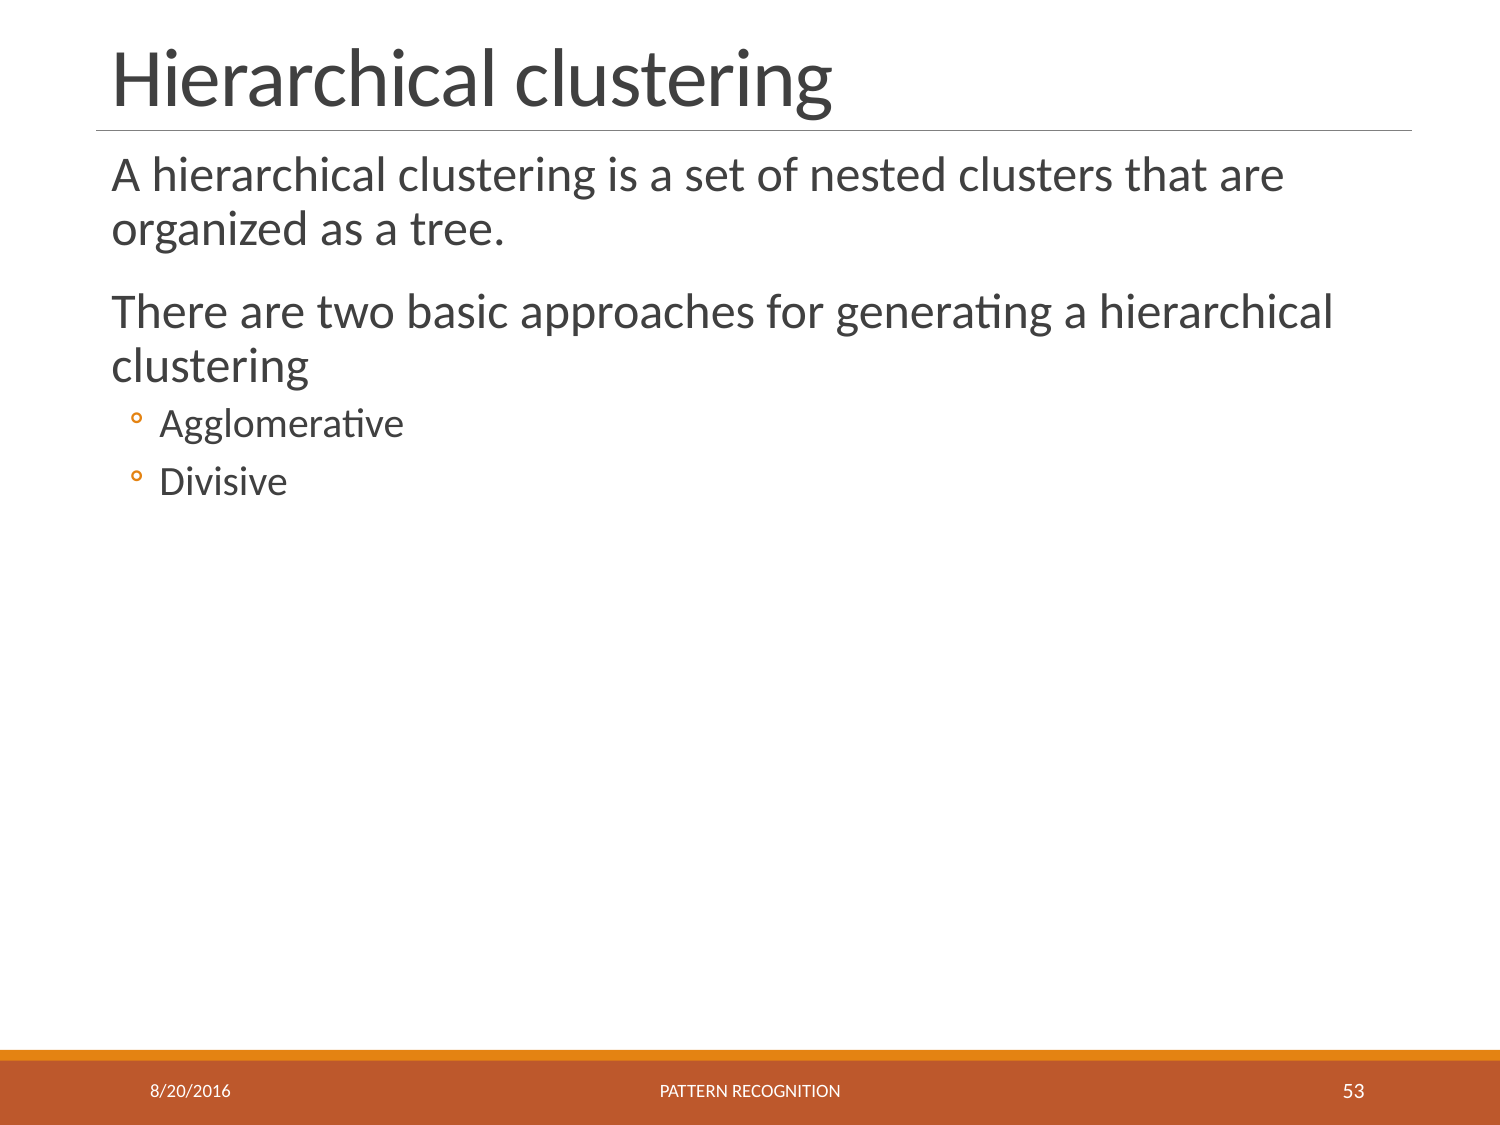

# Hierarchical clustering
A hierarchical clustering is a set of nested clusters that are organized as a tree.
There are two basic approaches for generating a hierarchical clustering
Agglomerative
Divisive
8/20/2016
Pattern recognition
53